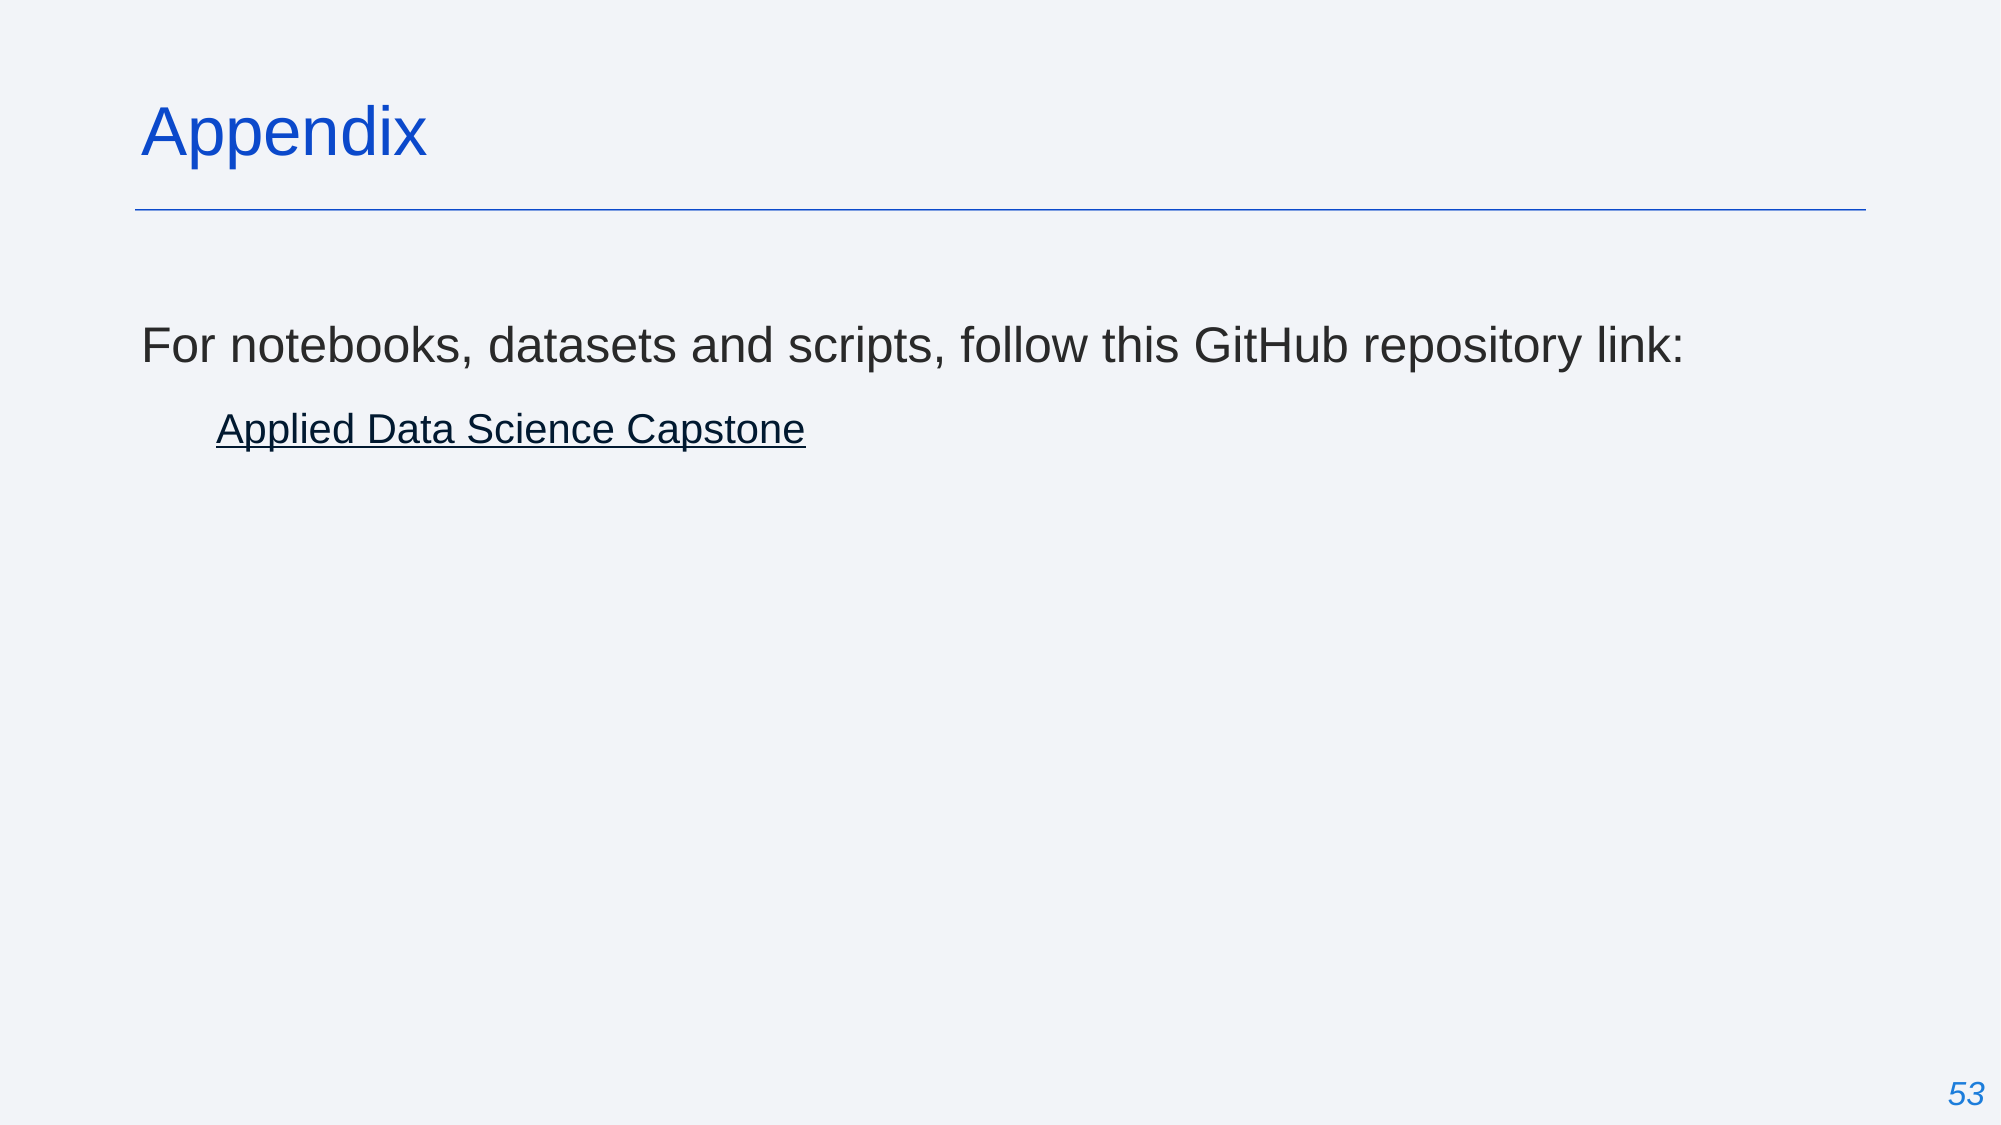

Appendix
For notebooks, datasets and scripts, follow this GitHub repository link:
Applied Data Science Capstone
53